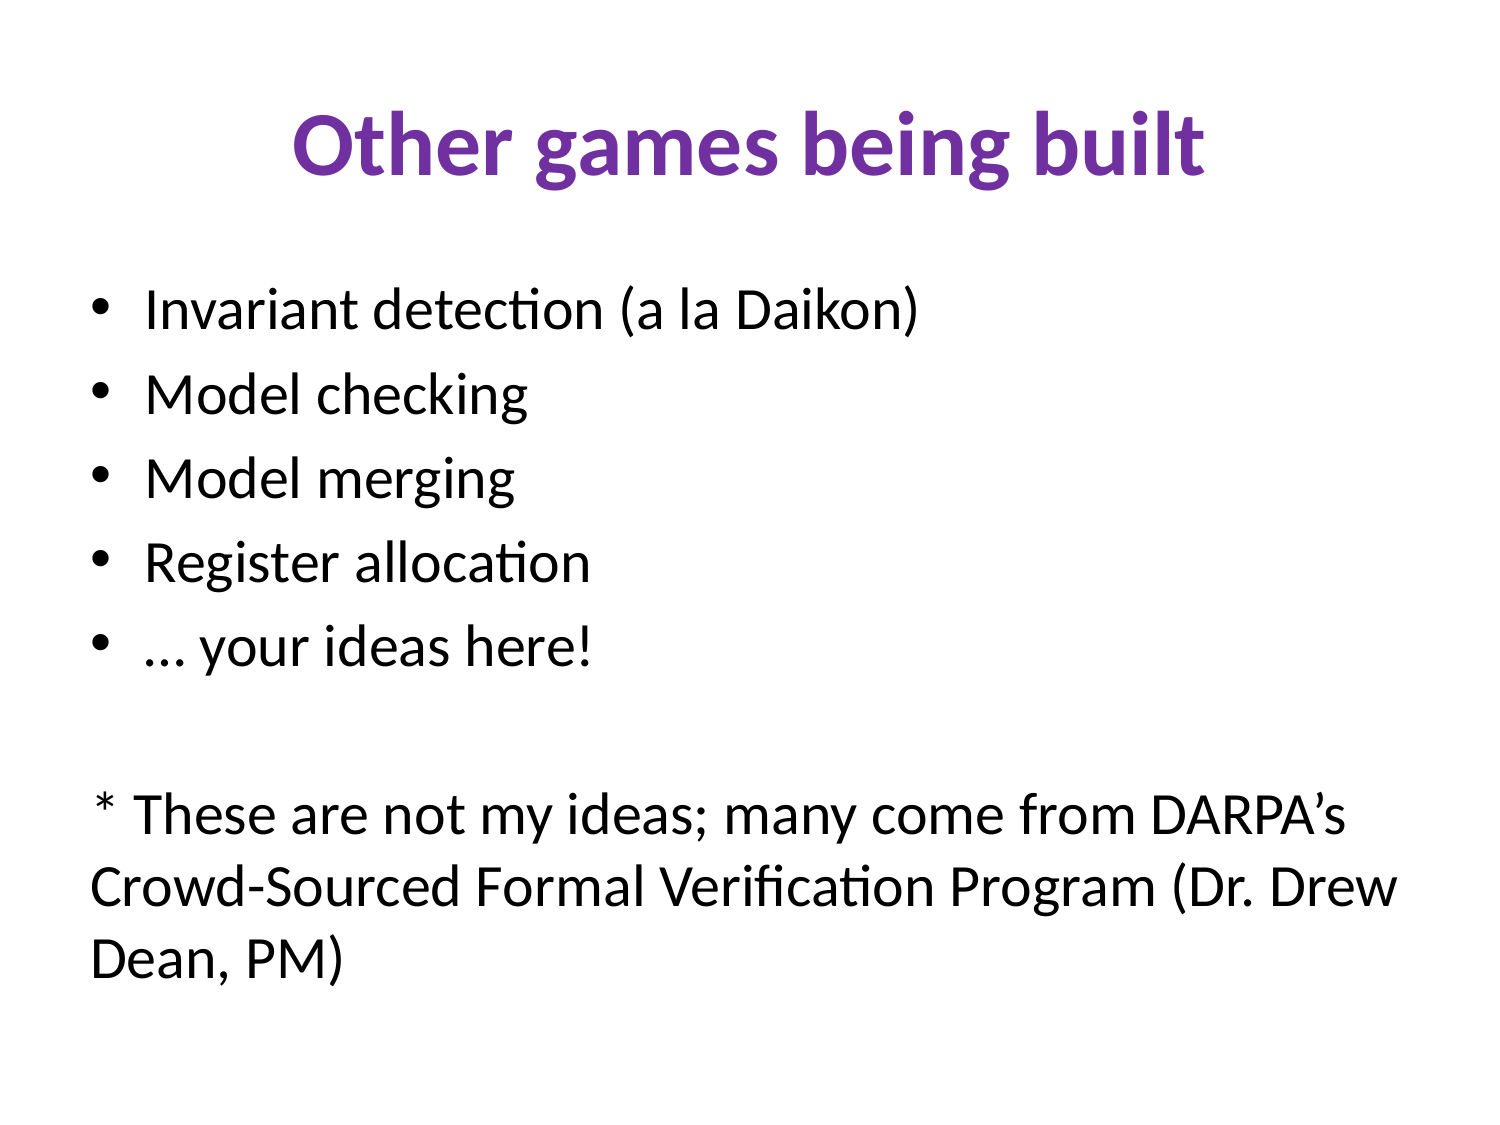

# Other games being built
Invariant detection (a la Daikon)
Model checking
Model merging
Register allocation
… your ideas here!

* These are not my ideas; many come from DARPA’s Crowd-Sourced Formal Verification Program (Dr. Drew Dean, PM)